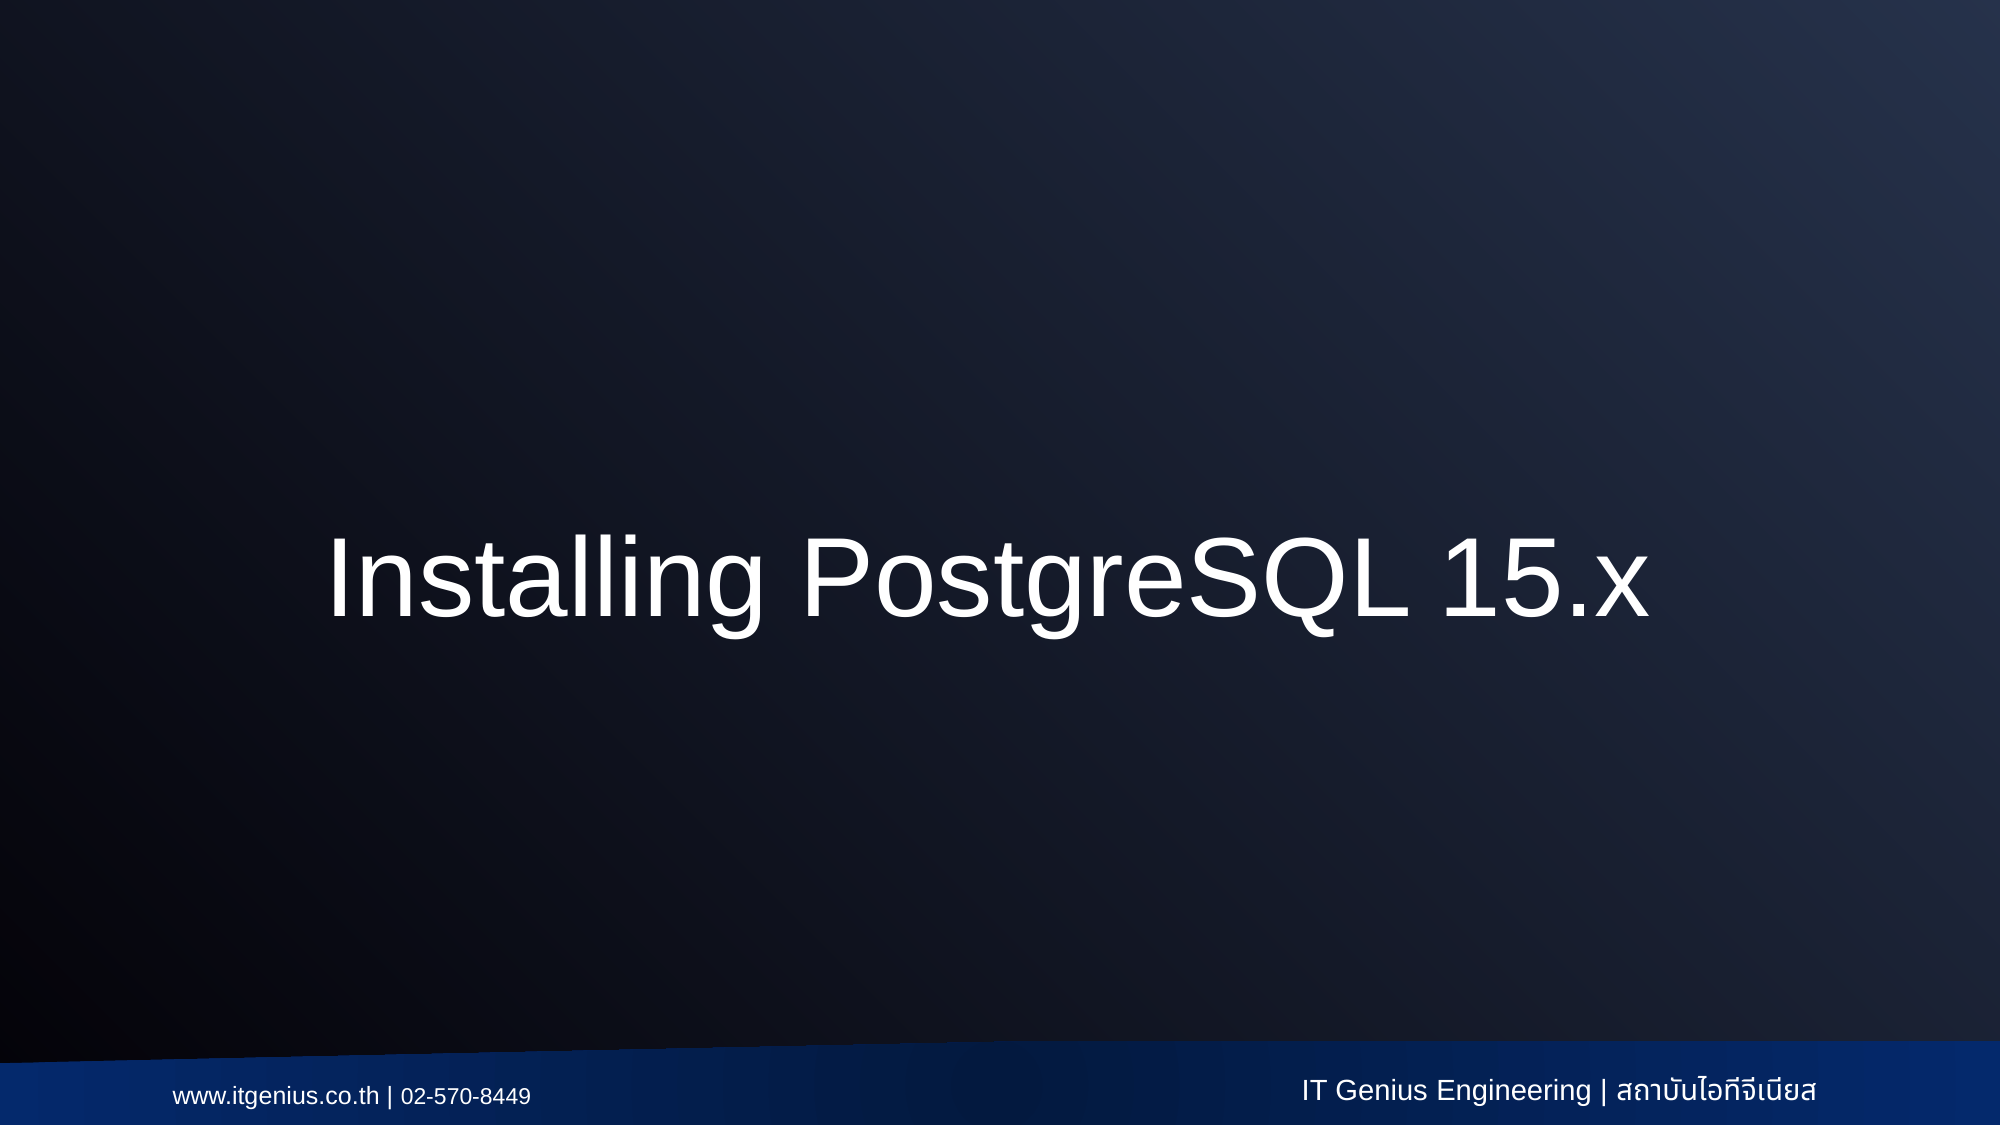

# Installing PostgreSQL 15.x

IT Genius Engineering | สถาบันไอทีจีเนียส
www.itgenius.co.th | 02-570-8449